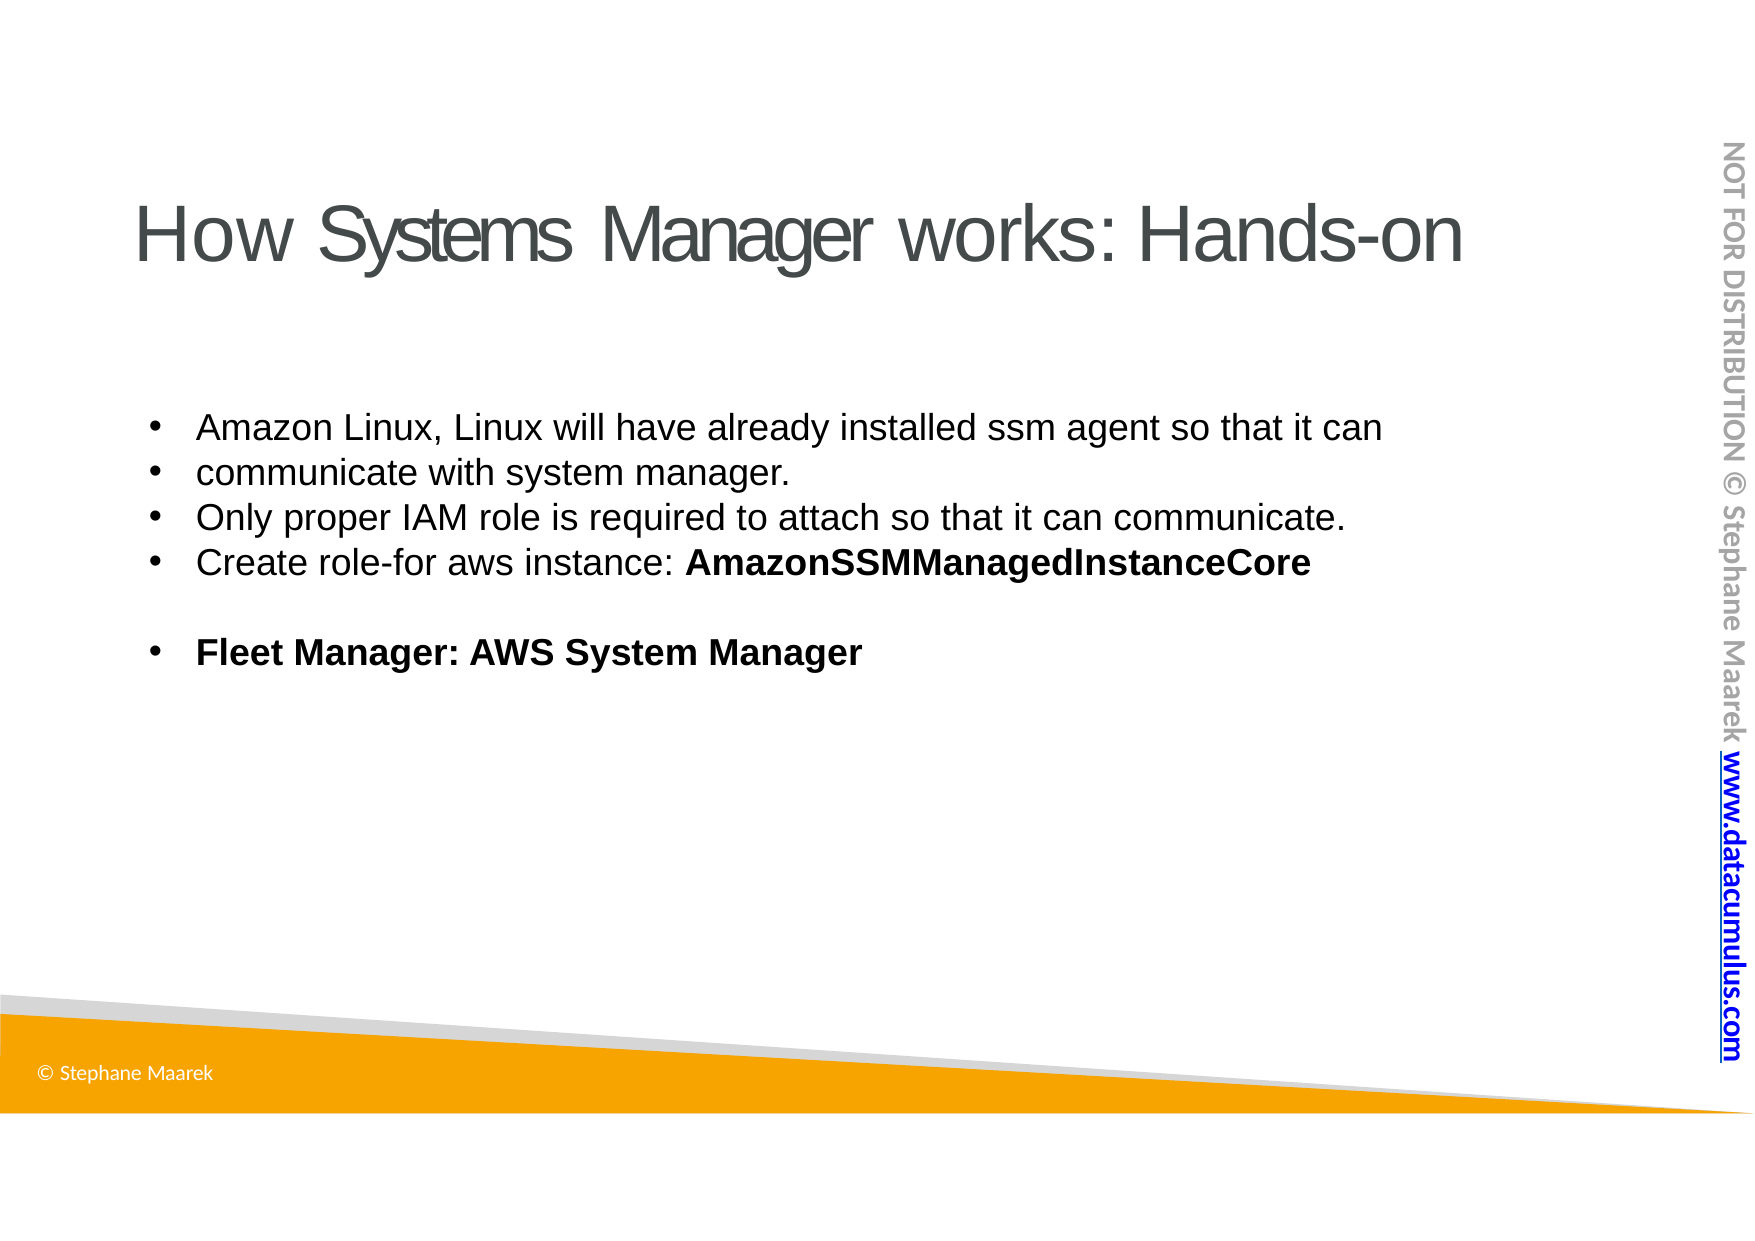

NOT FOR DISTRIBUTION © Stephane Maarek www.datacumulus.com
# How Systems Manager works: Hands-on
Amazon Linux, Linux will have already installed ssm agent so that it can
communicate with system manager.
Only proper IAM role is required to attach so that it can communicate.
Create role-for aws instance: AmazonSSMManagedInstanceCore

Fleet Manager: AWS System Manager
© Stephane Maarek